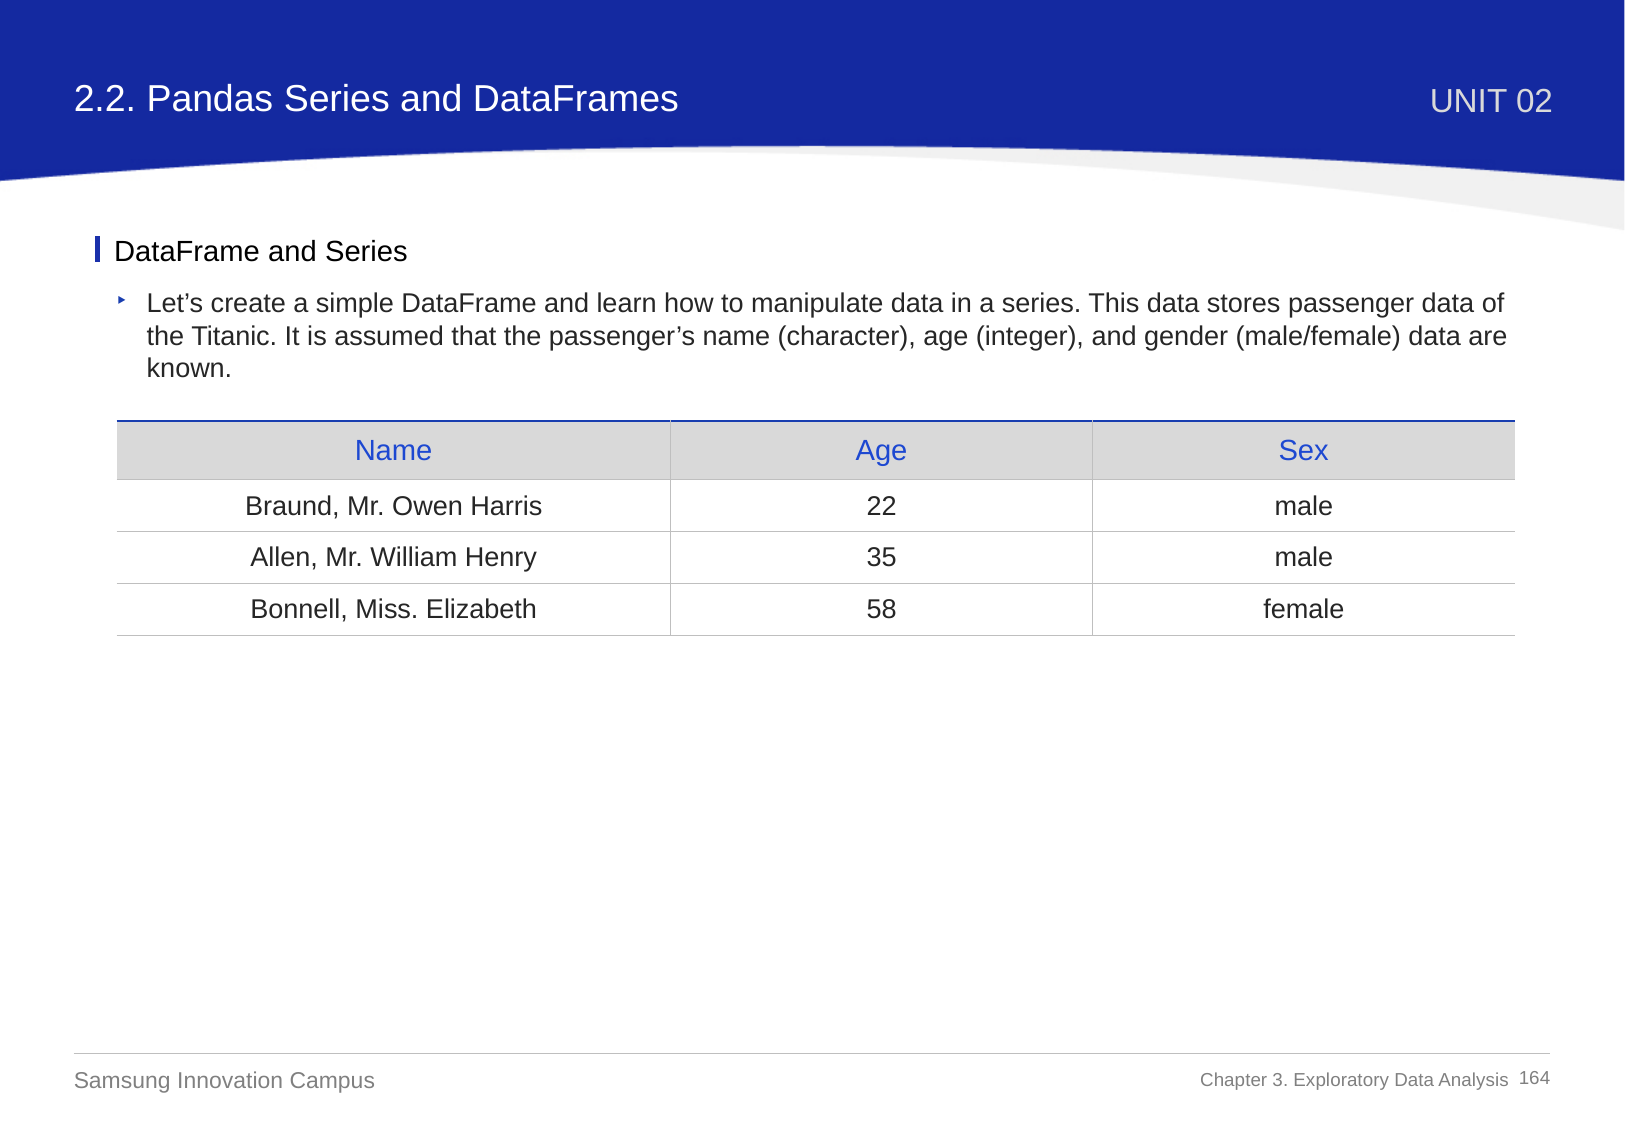

2.2. Pandas Series and DataFrames
UNIT 02
DataFrame and Series
Let’s create a simple DataFrame and learn how to manipulate data in a series. This data stores passenger data of the Titanic. It is assumed that the passenger’s name (character), age (integer), and gender (male/female) data are known.
| Name | Age | Sex |
| --- | --- | --- |
| Braund, Mr. Owen Harris | 22 | male |
| Allen, Mr. William Henry | 35 | male |
| Bonnell, Miss. Elizabeth | 58 | female |